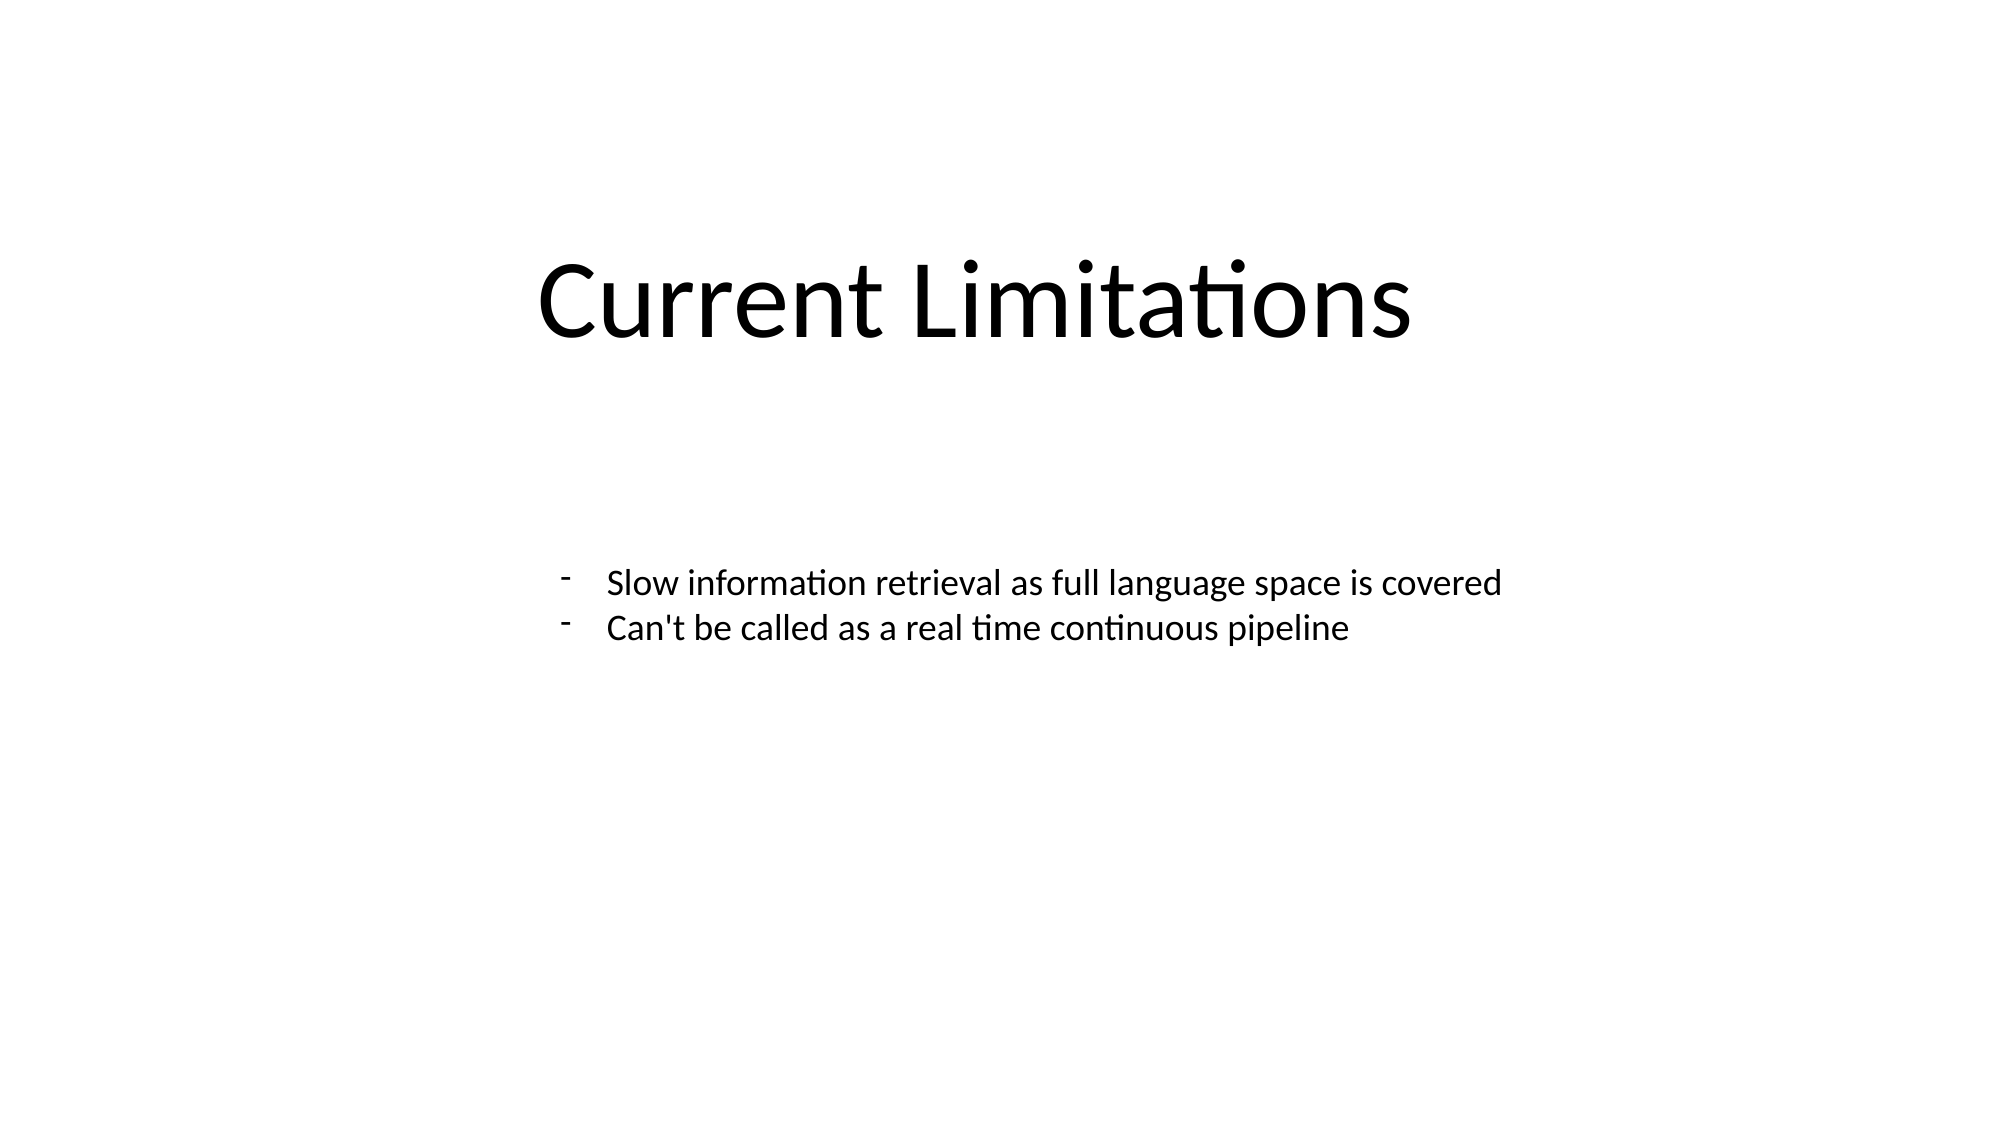

Current Limitations
Slow information retrieval as full language space is covered
Can't be called as a real time continuous pipeline